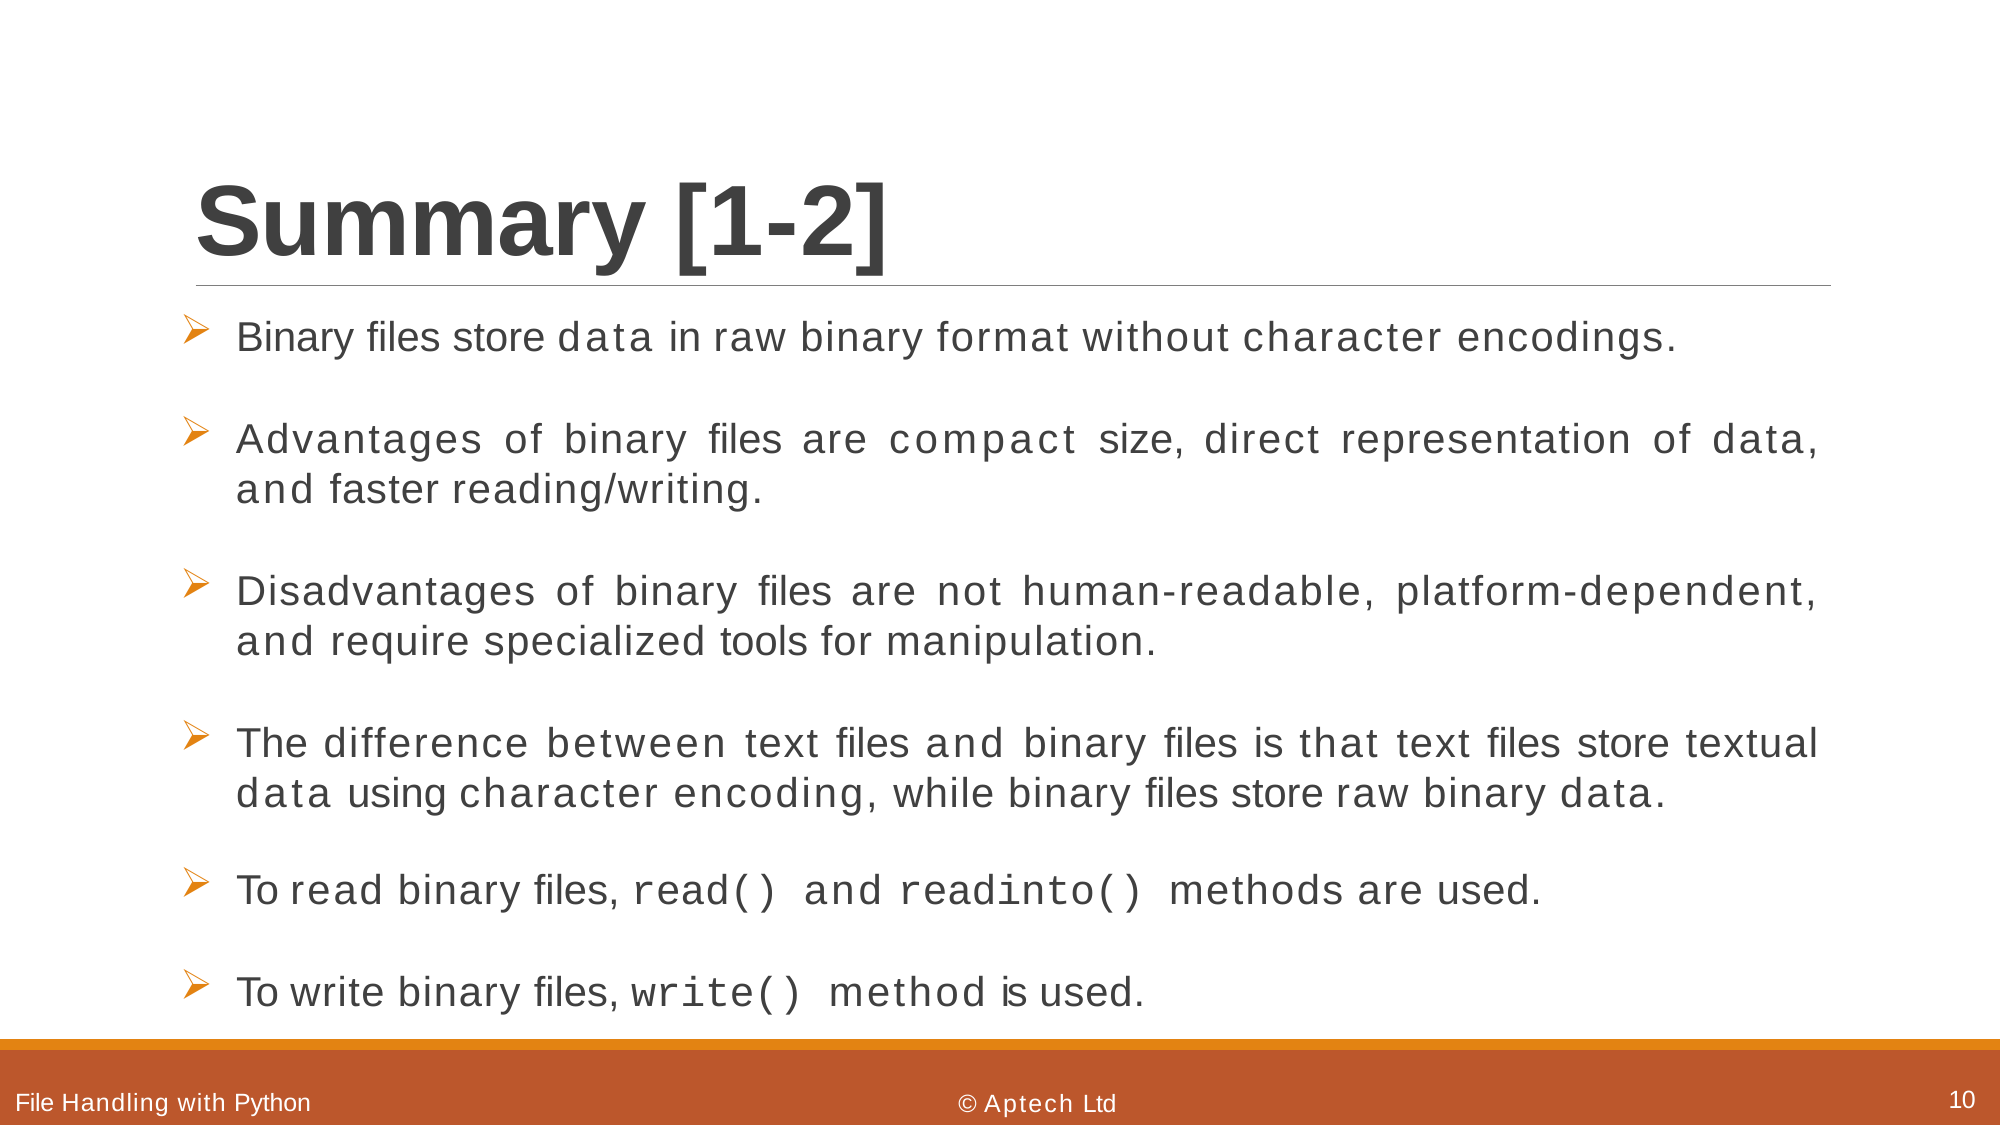

# Summary [1-2]
Binary files store data in raw binary format without character encodings.

Advantages of binary files are compact size, direct representation of data, and faster reading/writing.

Disadvantages of binary files are not human-readable, platform-dependent, and require specialized tools for manipulation.

The difference between text files and binary files is that text files store textual data using character encoding, while binary files store raw binary data.
To read binary files, read() and readinto() methods are used.

To write binary files, write() method is used.
10
File Handling with Python
© Aptech Ltd